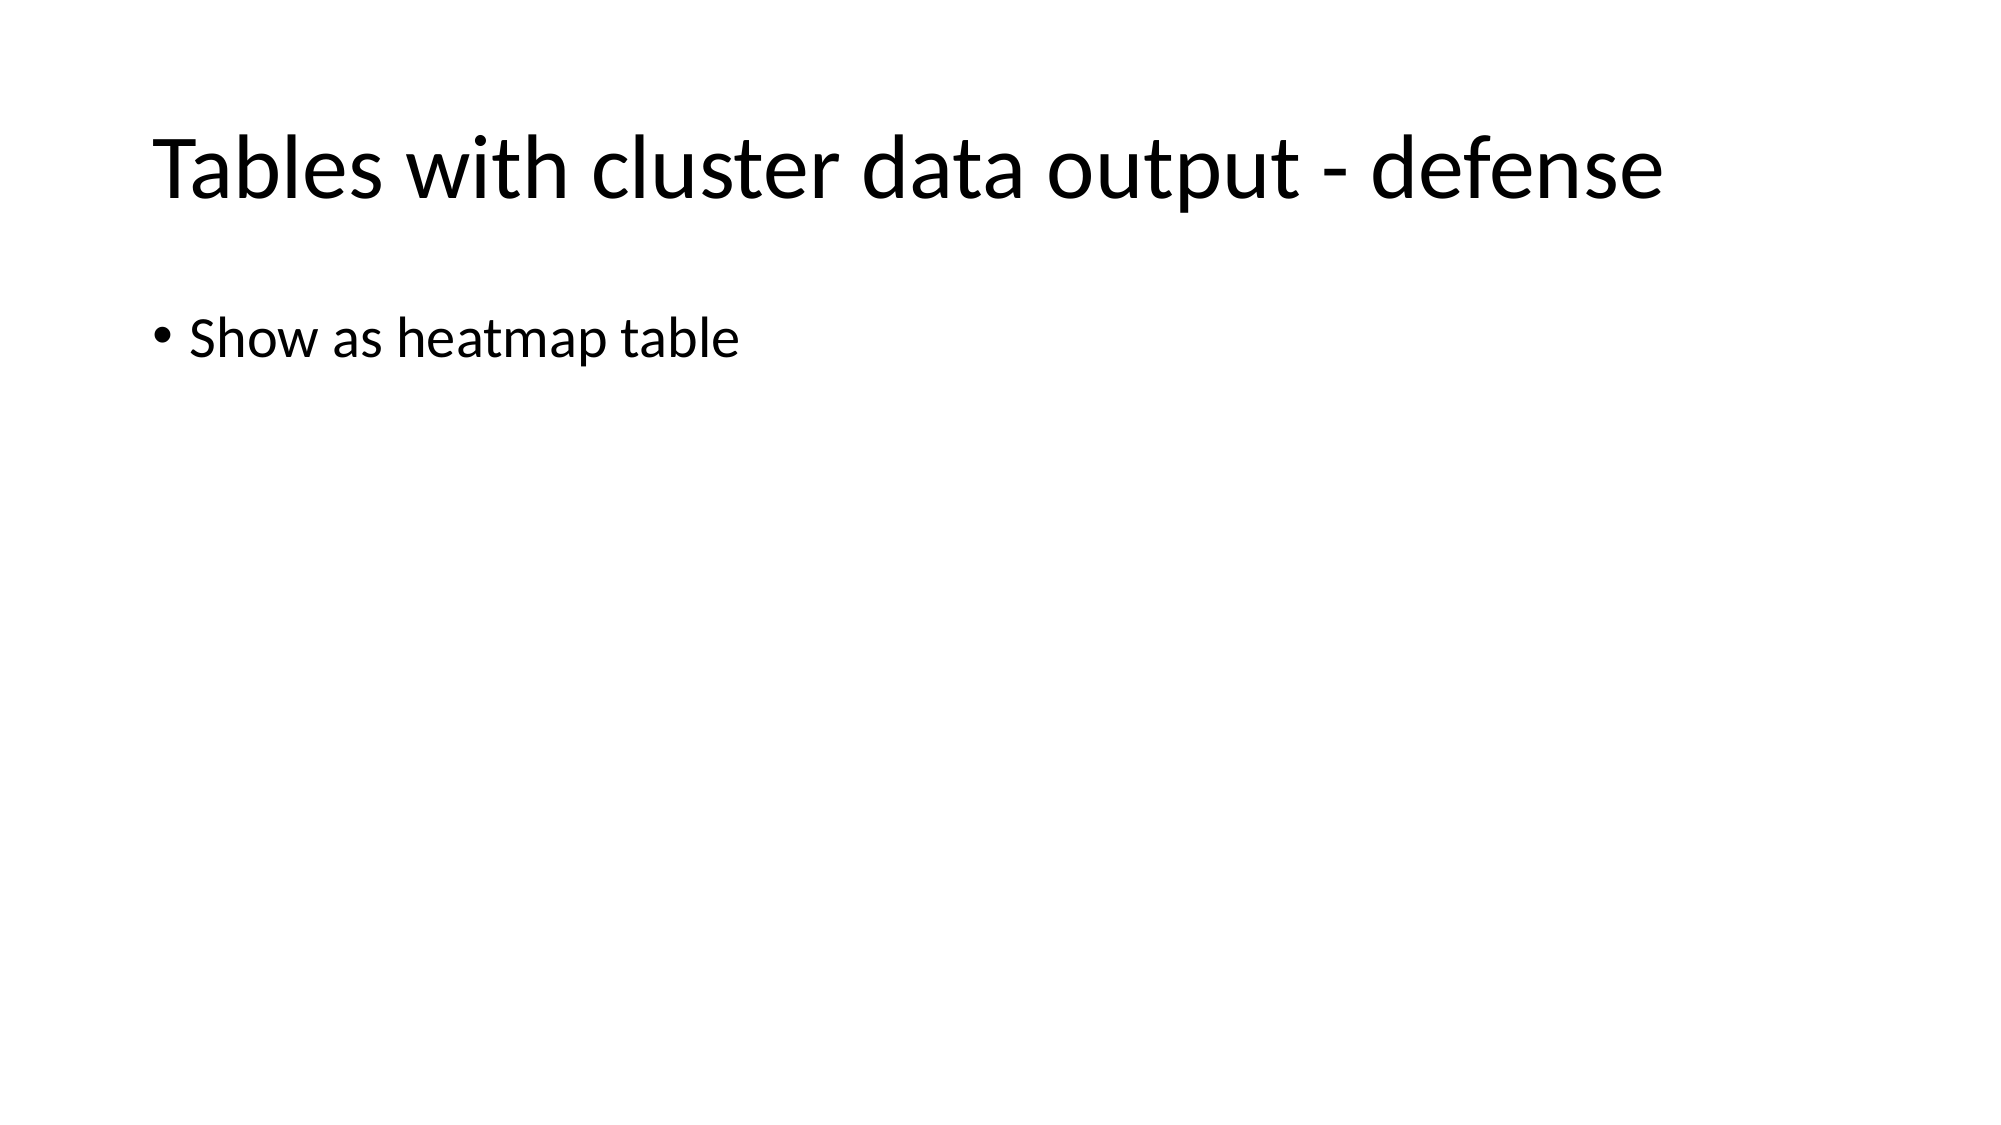

# Tables with cluster data output - defense
Show as heatmap table